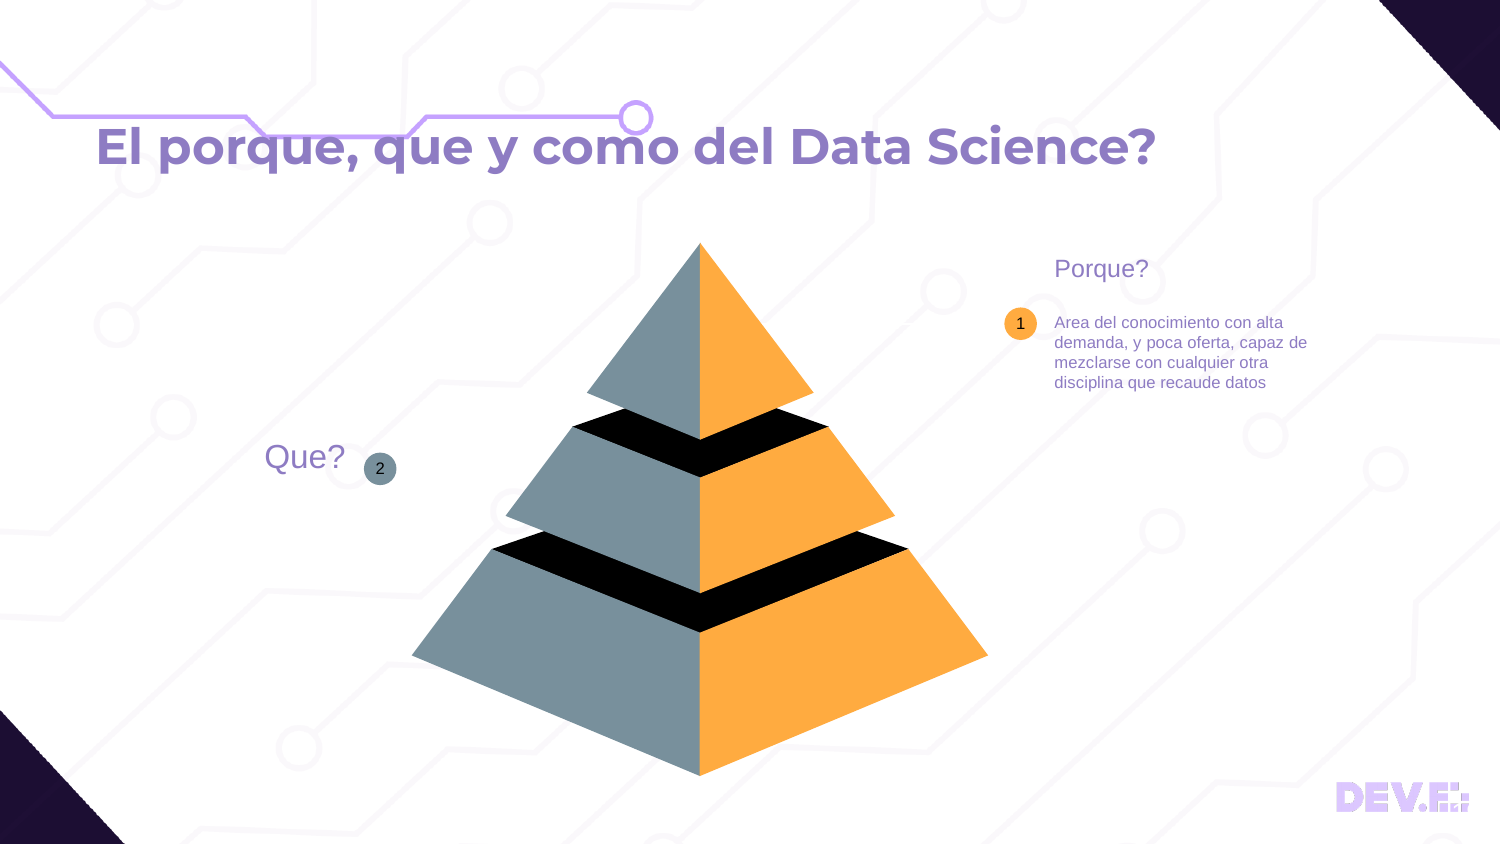

# El porque, que y como del Data Science?
Porque?

Area del conocimiento con alta demanda, y poca oferta, capaz de mezclarse con cualquier otra disciplina que recaude datos
1

Que?

2

19